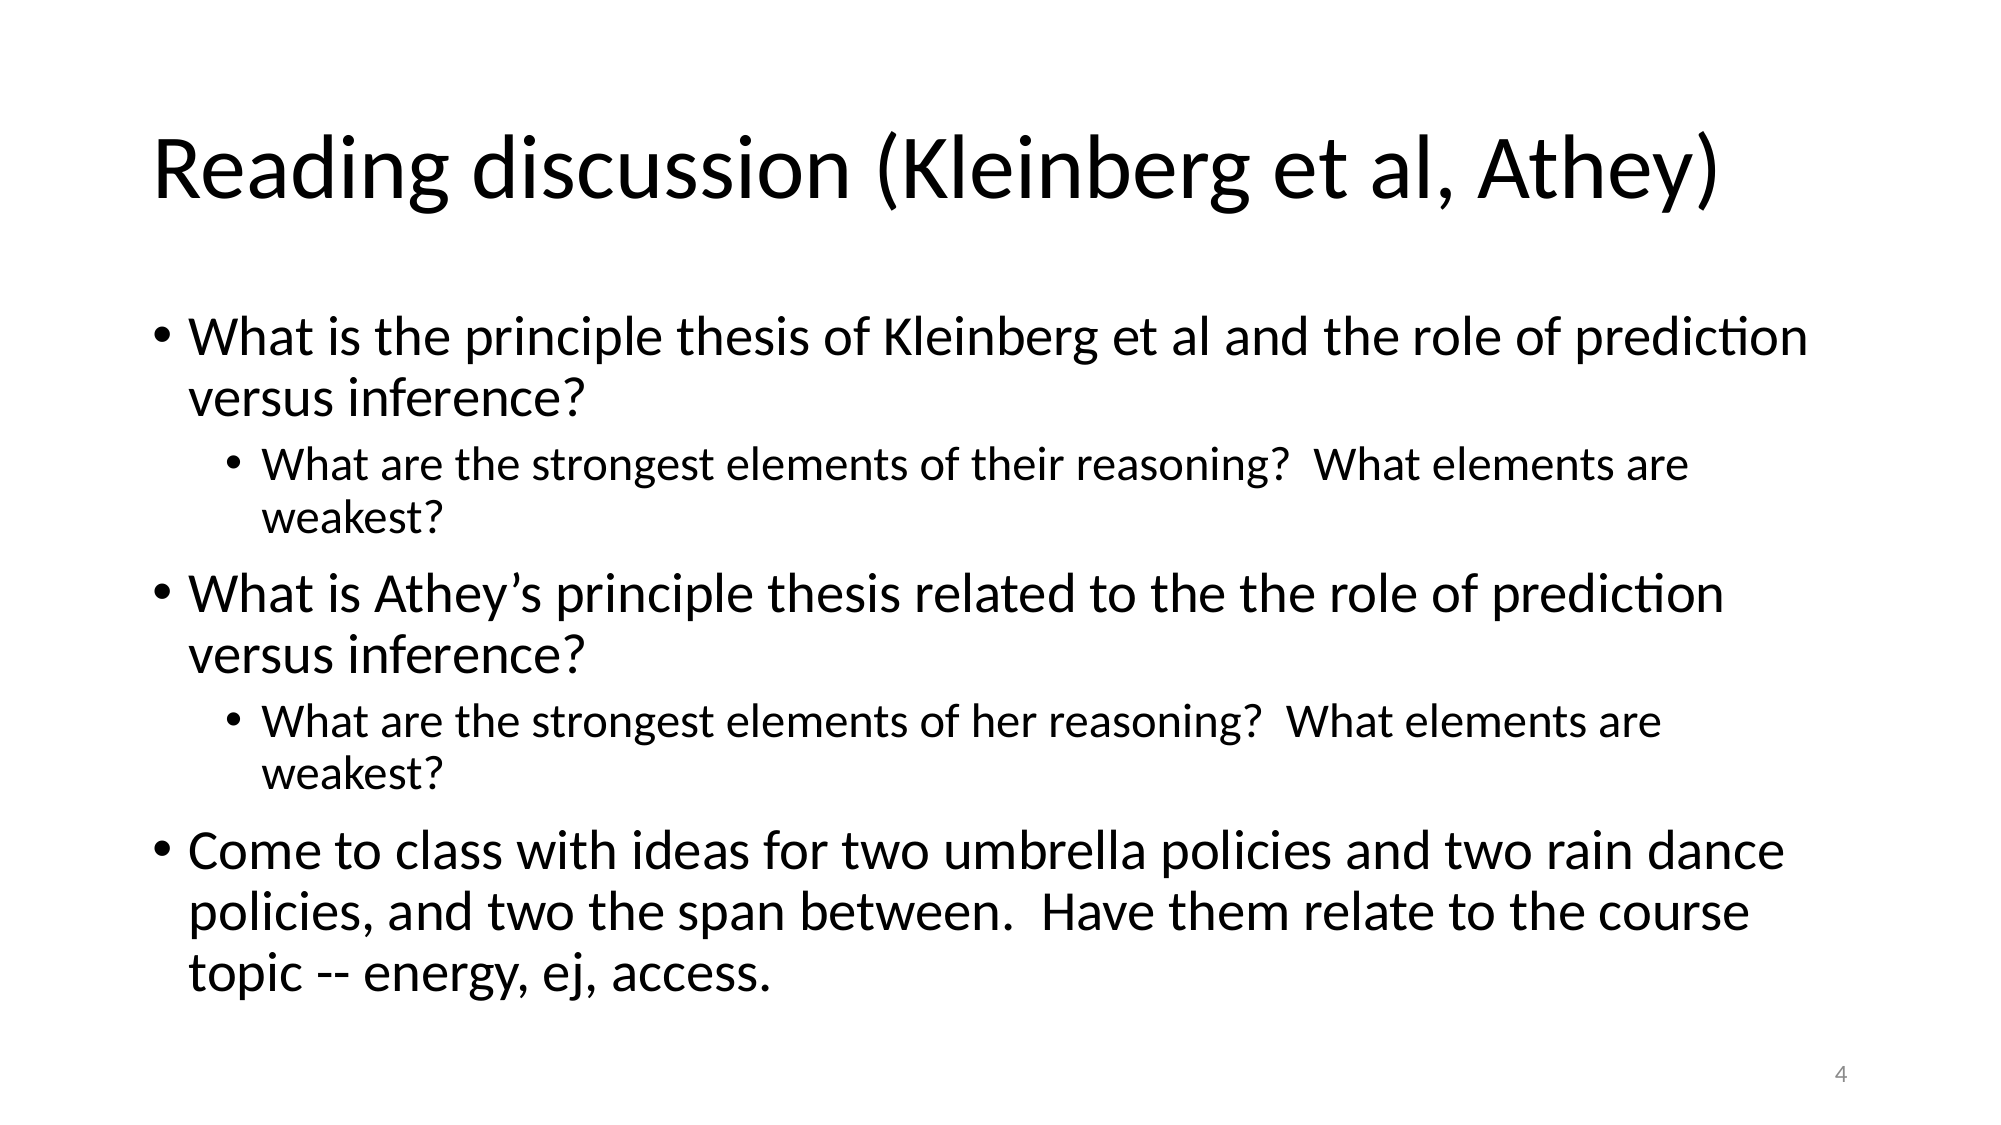

# Reading discussion (Kleinberg et al, Athey)
What is the principle thesis of Kleinberg et al and the role of prediction versus inference?
What are the strongest elements of their reasoning?  What elements are weakest?
What is Athey’s principle thesis related to the the role of prediction versus inference?
What are the strongest elements of her reasoning?  What elements are weakest?
Come to class with ideas for two umbrella policies and two rain dance policies, and two the span between.  Have them relate to the course topic -- energy, ej, access.
4